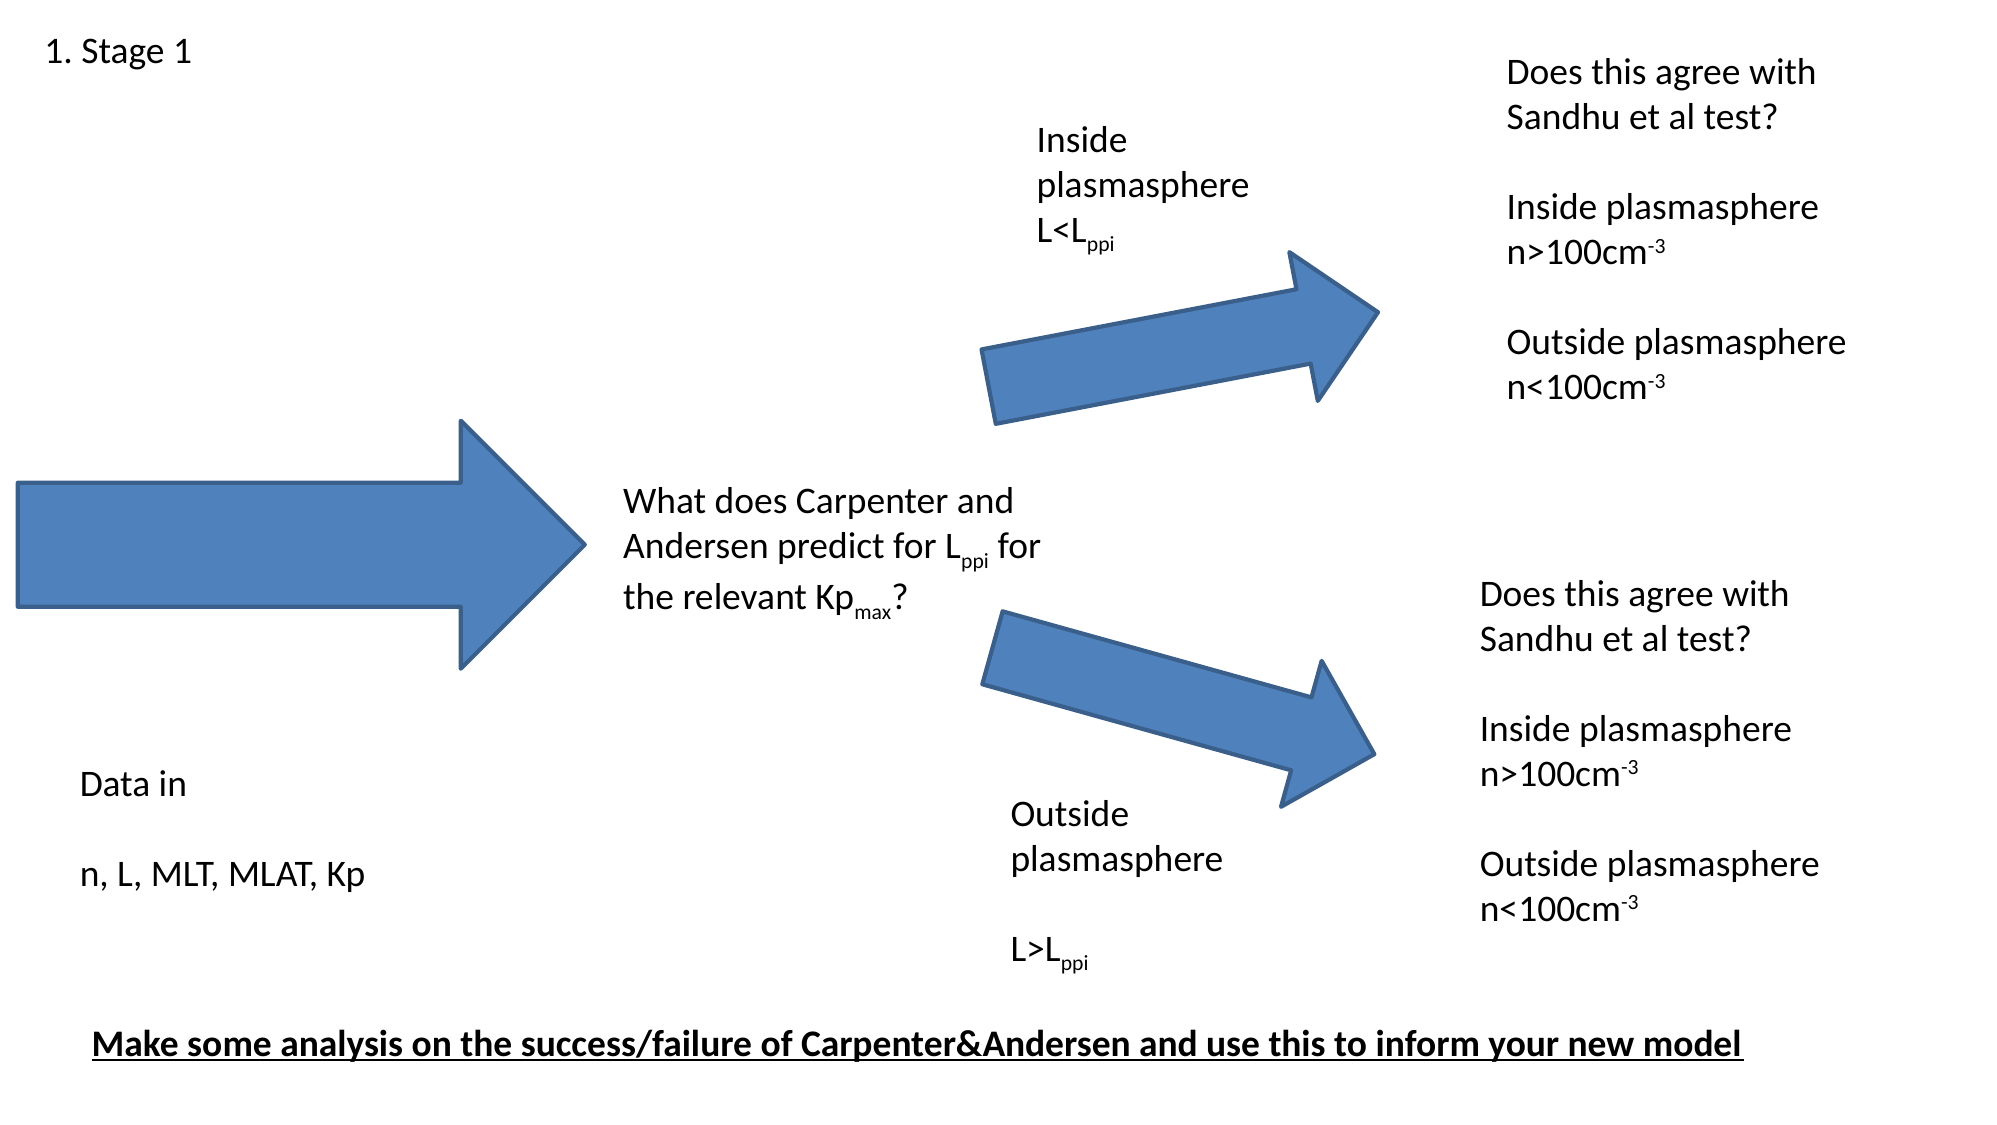

1. Stage 1

Does this agree with Sandhu et al test?

Inside plasmasphere n>100cm-3

Outside plasmasphere n<100cm-3

Inside plasmasphere
L<Lppi

What does Carpenter and Andersen predict for Lppi for the relevant Kpmax?
Does this agree with Sandhu et al test?

Inside plasmasphere n>100cm-3

Outside plasmasphere n<100cm-3

Data in

n, L, MLT, MLAT, Kp
Outside plasmasphere

L>Lppi
Make some analysis on the success/failure of Carpenter&Andersen and use this to inform your new model